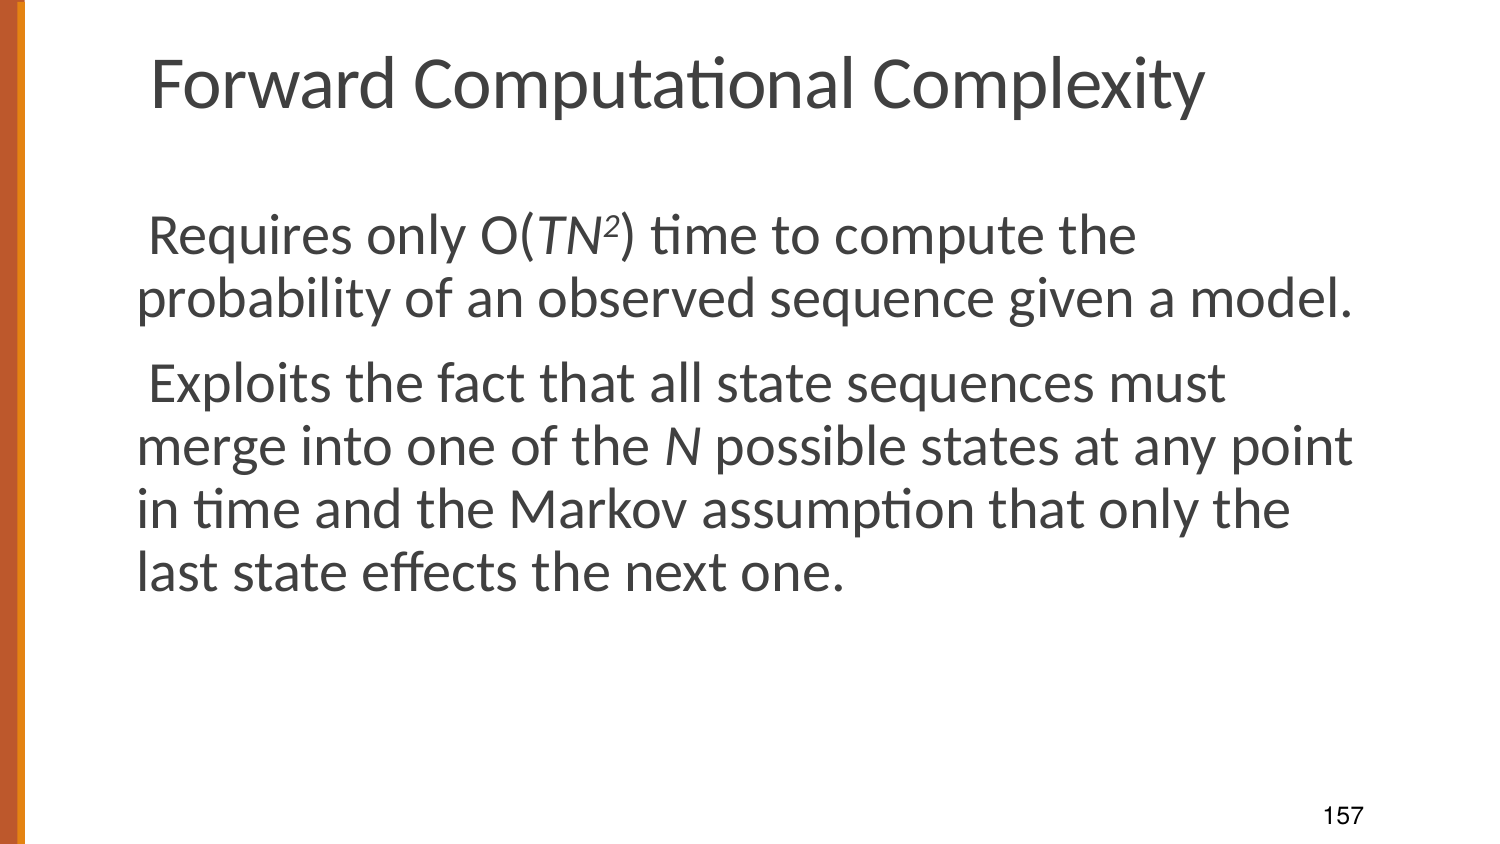

# Forward Computational Complexity
Requires only O(TN2) time to compute the probability of an observed sequence given a model.
Exploits the fact that all state sequences must merge into one of the N possible states at any point in time and the Markov assumption that only the last state effects the next one.

157